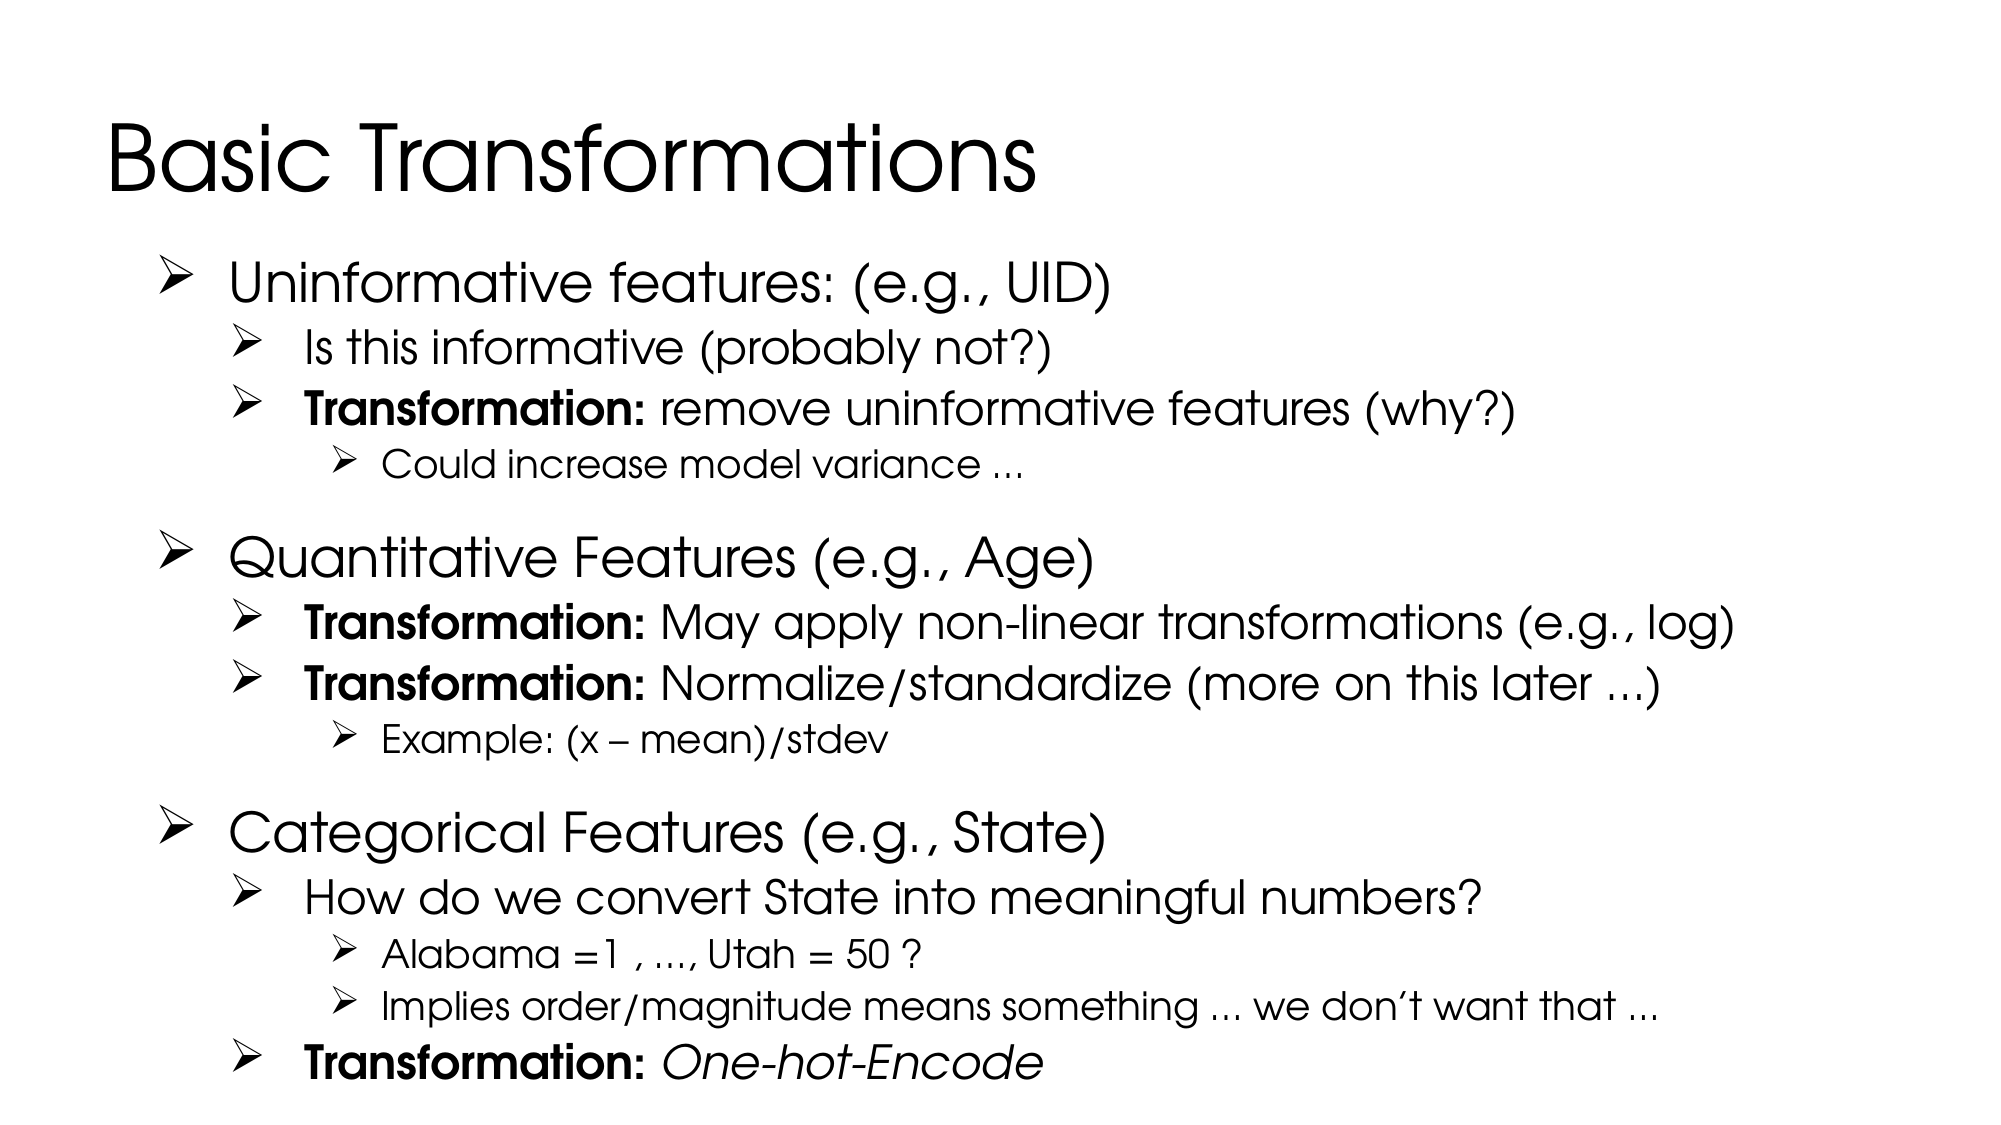

# Basic Transformations
Uninformative features: (e.g., UID)
Is this informative (probably not?)
Transformation: remove uninformative features (why?)
Could increase model variance …
Quantitative Features (e.g., Age)
Transformation: May apply non-linear transformations (e.g., log)
Transformation: Normalize/standardize (more on this later …)
Example: (x – mean)/stdev
Categorical Features (e.g., State)
How do we convert State into meaningful numbers?
Alabama =1 , …, Utah = 50 ?
Implies order/magnitude means something … we don’t want that ...
Transformation: One-hot-Encode